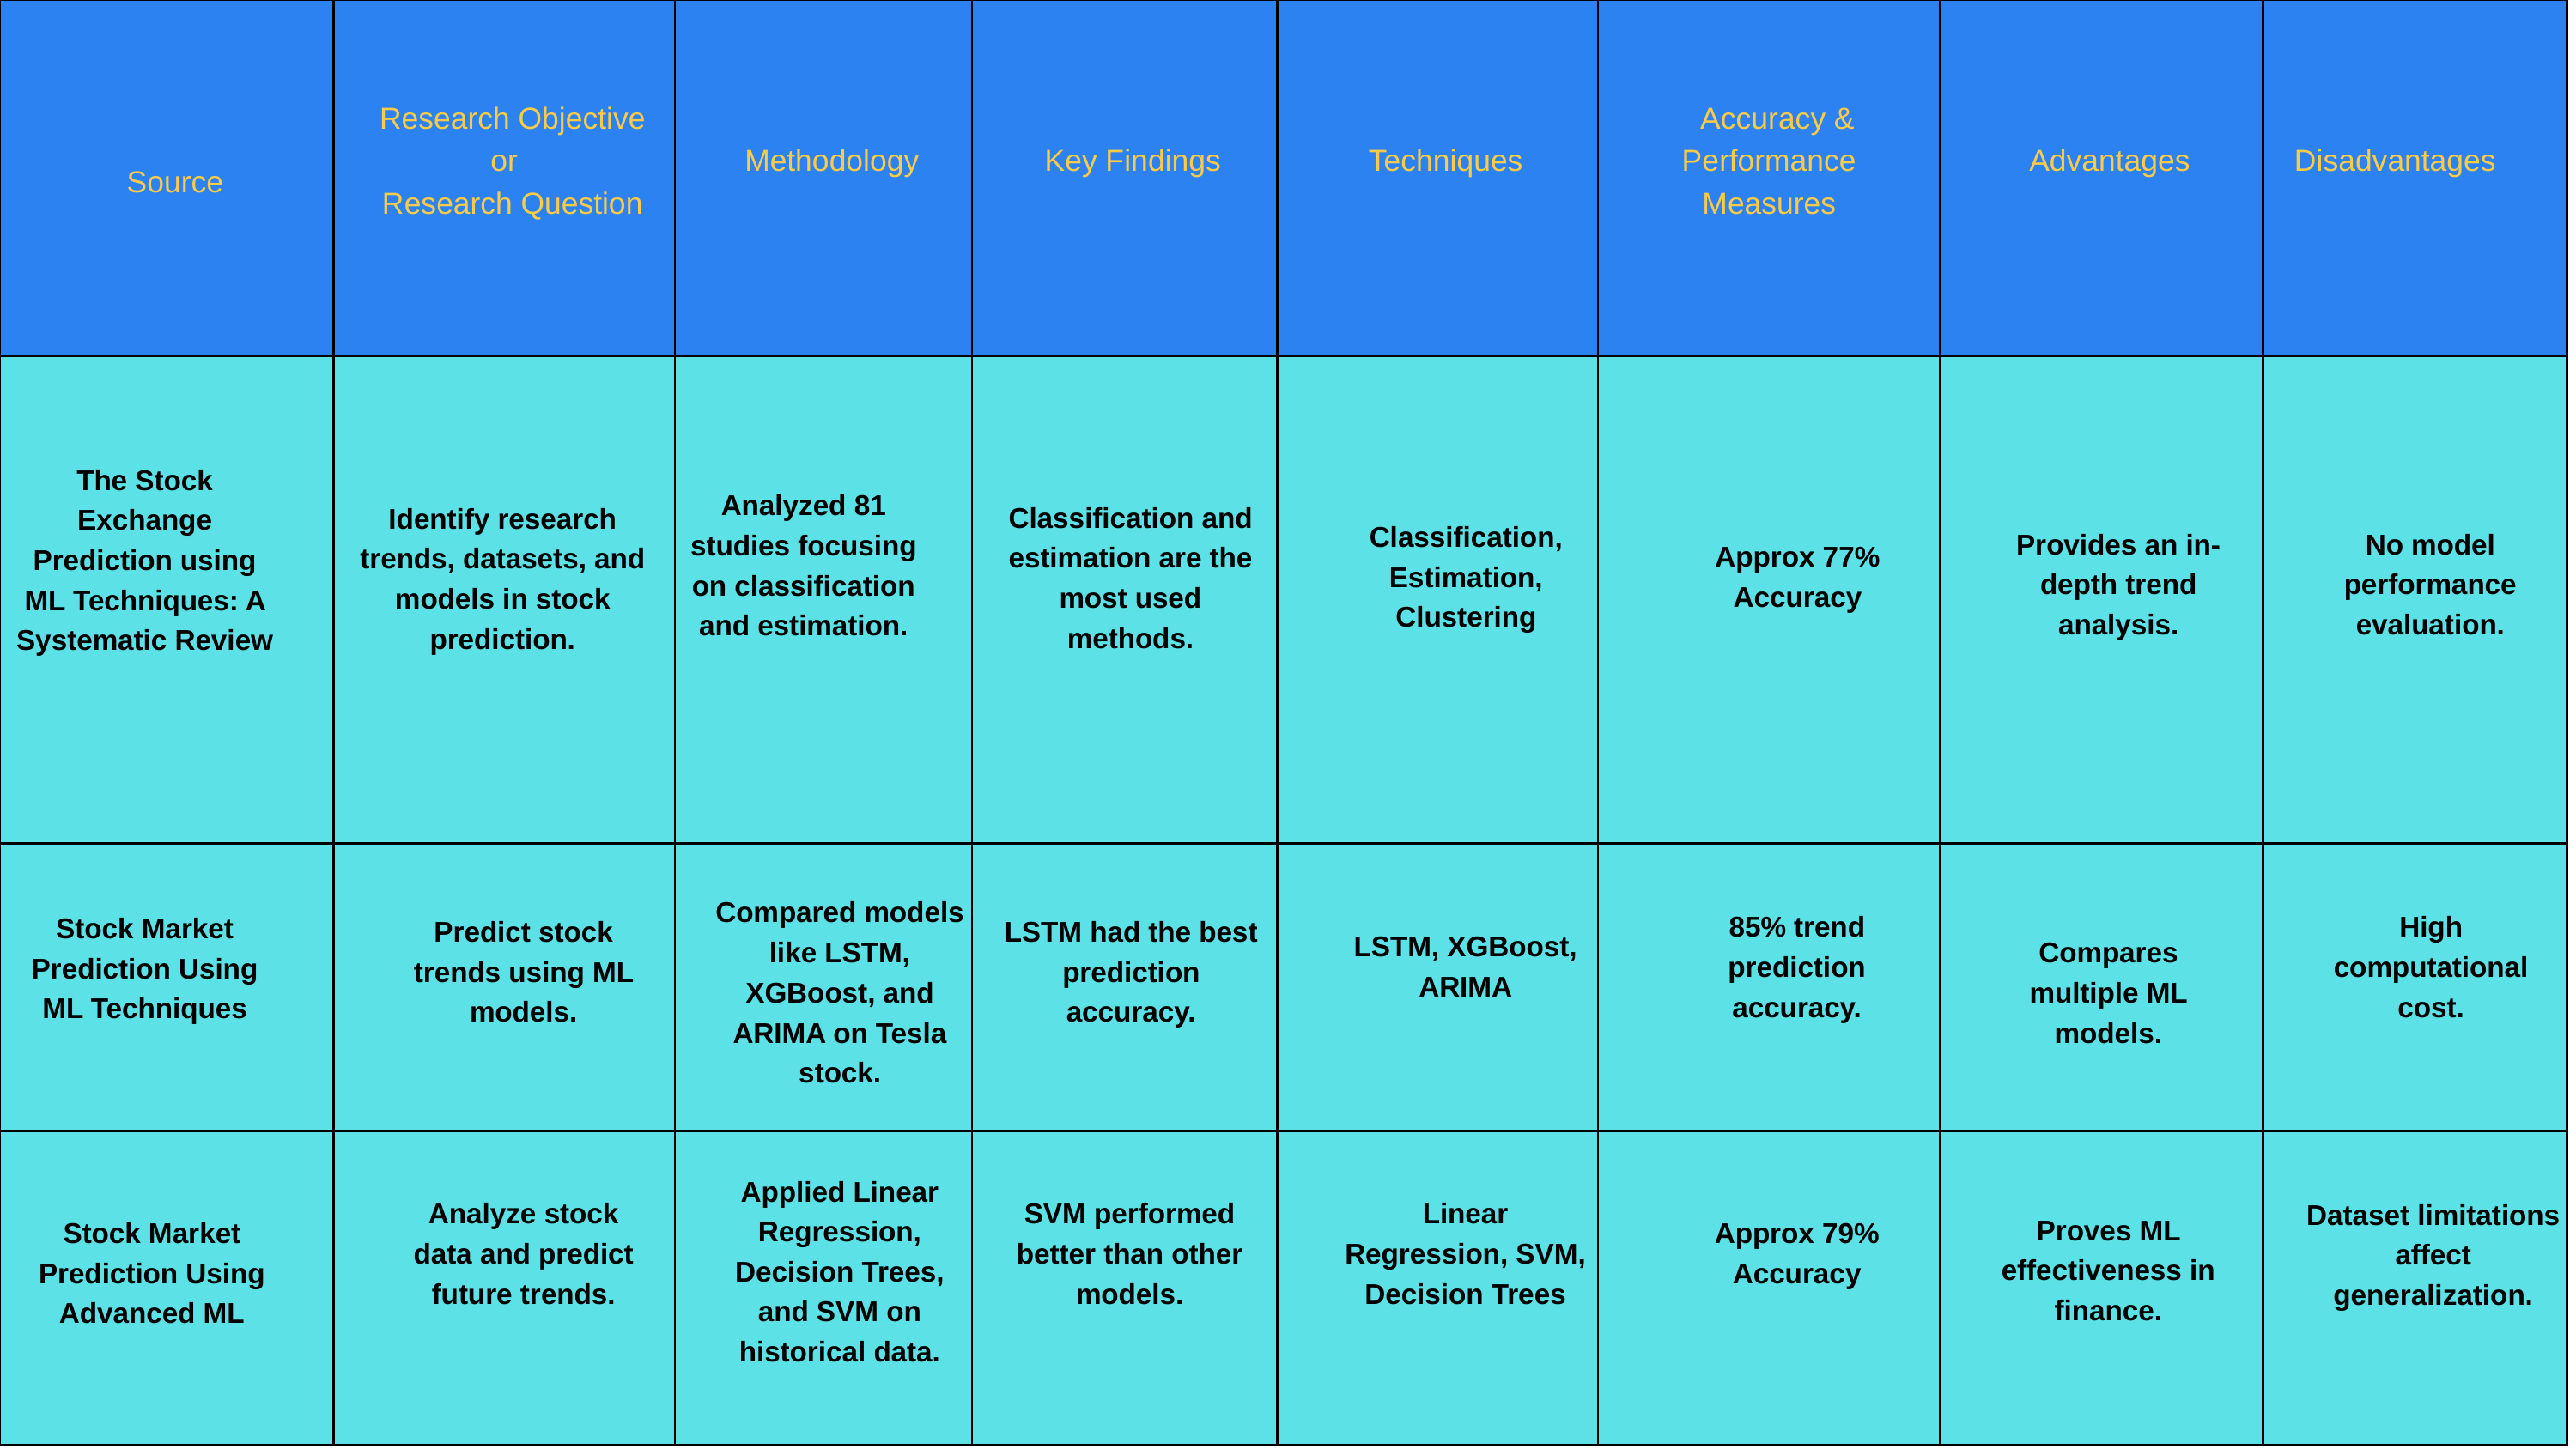

| Source | Research Objective or Research Question | Methodology | Key Findings | Techniques | Accuracy & Performance Measures | Advantages | Disadvantages |
| --- | --- | --- | --- | --- | --- | --- | --- |
|  |  |  |  |  |  |  |  |
|  |  |  |  |  |  |  |  |
|  |  |  |  |  |  |  |  |

Identify research trends, datasets, and models in stock prediction.

The Stock Exchange Prediction using ML Techniques: A Systematic Review

Analyzed 81 studies focusing on classification and estimation.

Classification and estimation are the most used methods.

Classification, Estimation, Clustering

Provides an in-depth trend analysis.

No model performance evaluation.

Approx 77% Accuracy

Stock Market Prediction Using ML Techniques

Compared models like LSTM, XGBoost, and ARIMA on Tesla stock.

Compares multiple ML models.

85% trend prediction accuracy.

High computational cost.

Predict stock trends using ML models.

LSTM had the best prediction accuracy.

LSTM, XGBoost, ARIMA

Dataset limitations affect generalization.

Applied Linear Regression, Decision Trees, and SVM on historical data.

Analyze stock data and predict future trends.

SVM performed better than other models.

Linear Regression, SVM, Decision Trees

Proves ML effectiveness in finance.

Stock Market Prediction Using Advanced ML

Approx 79% Accuracy